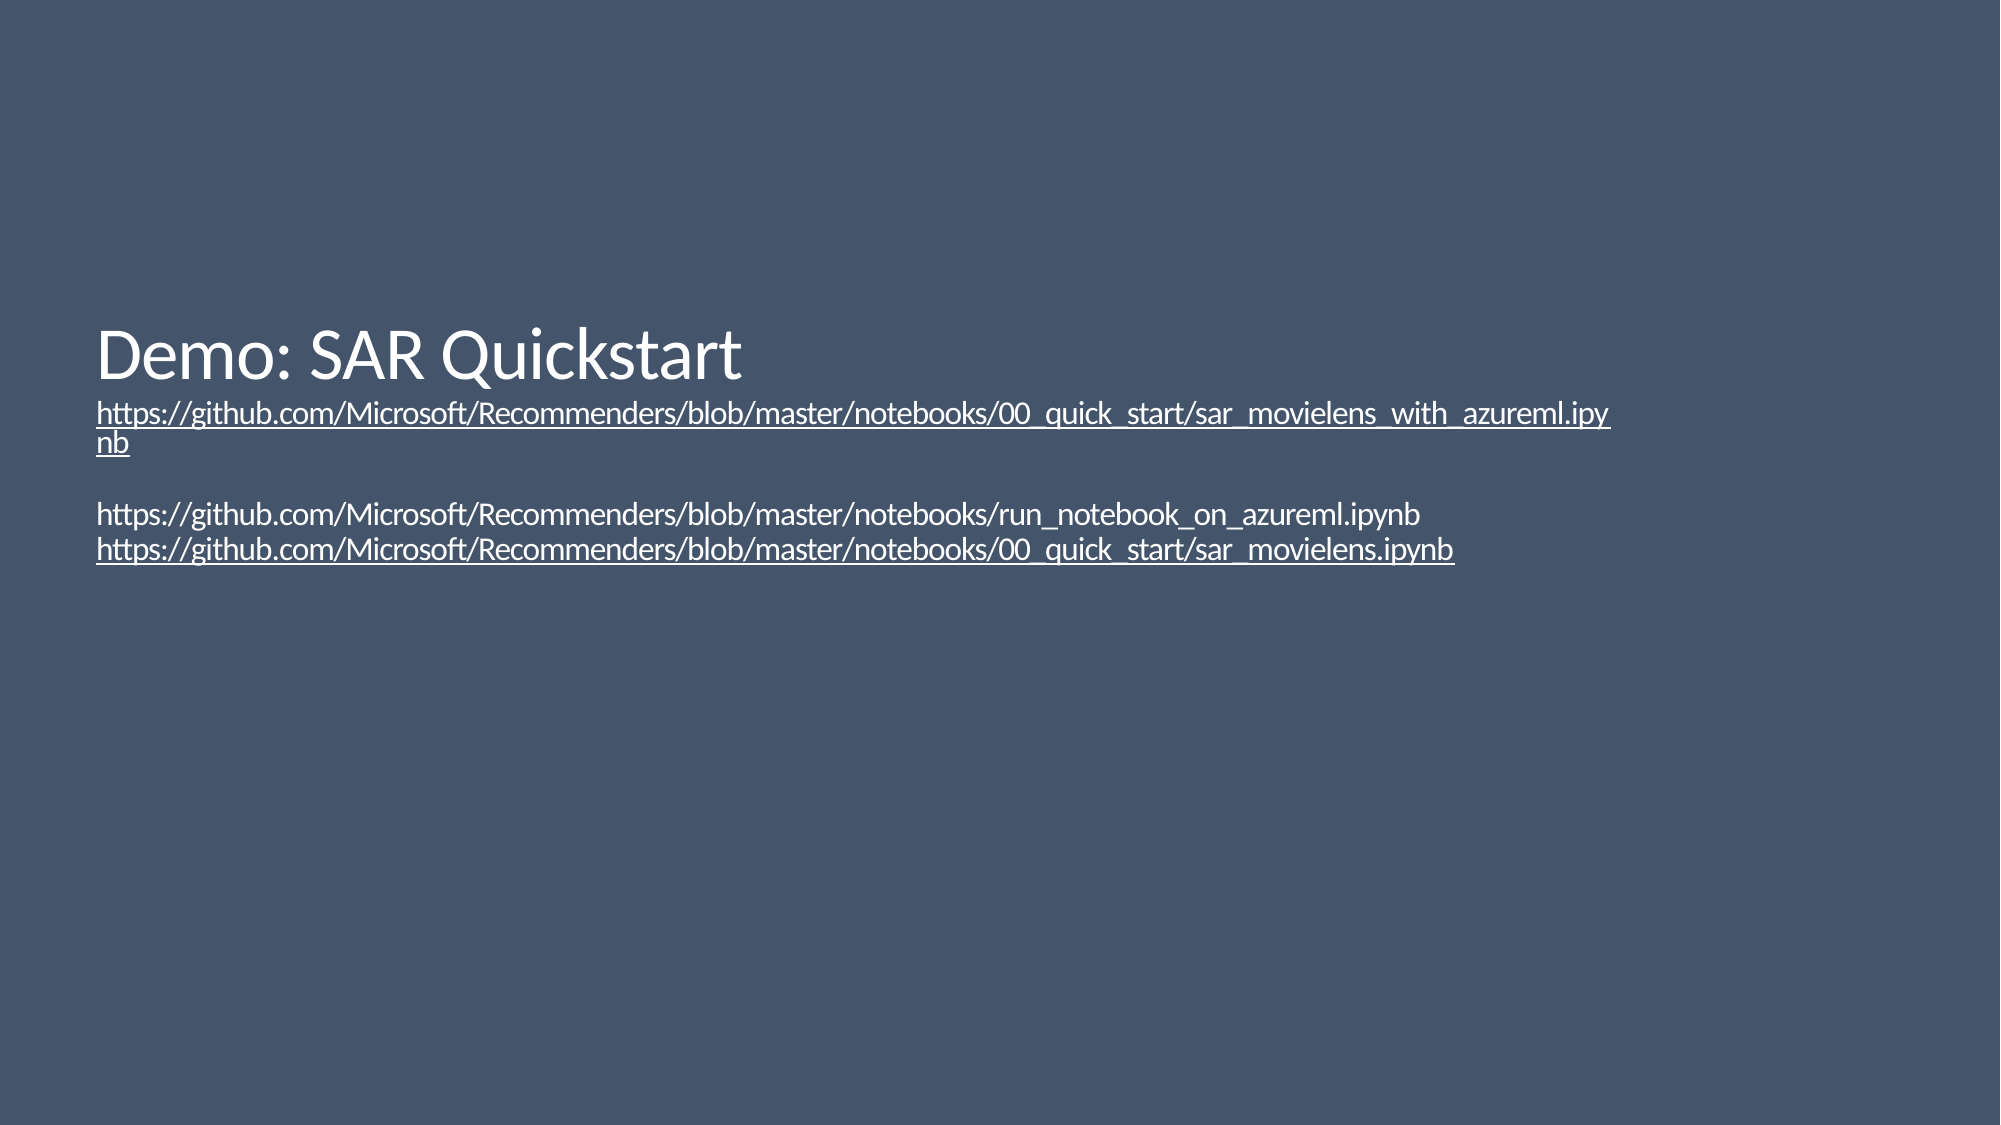

# Demo: SAR Quickstart https://github.com/Microsoft/Recommenders/blob/master/notebooks/00_quick_start/sar_movielens_with_azureml.ipynb https://github.com/Microsoft/Recommenders/blob/master/notebooks/run_notebook_on_azureml.ipynb https://github.com/Microsoft/Recommenders/blob/master/notebooks/00_quick_start/sar_movielens.ipynb